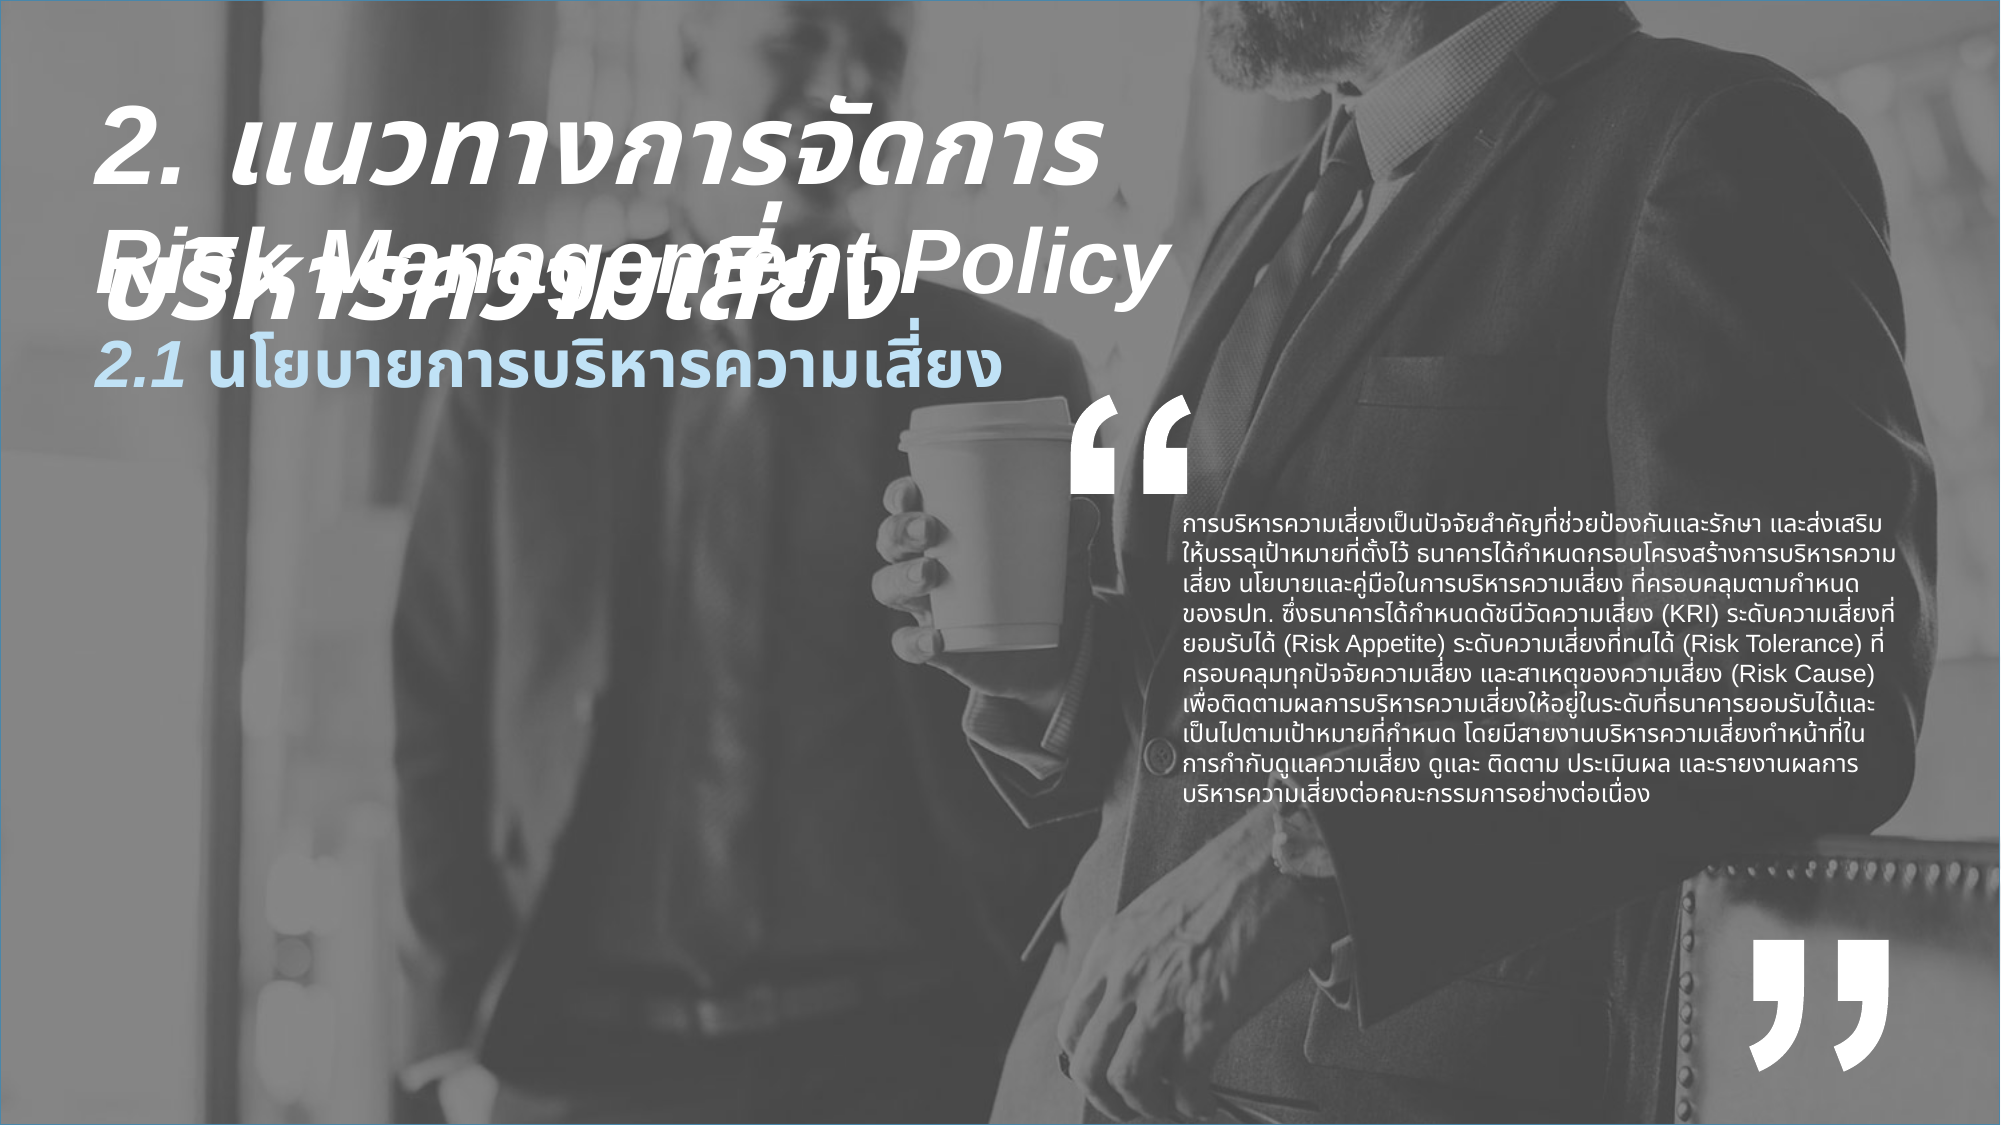

2. แนวทางการจัดการบริหารความเสี่ยง
Risk Management Policy
2.1 นโยบายการบริหารความเสี่ยง

การบริหารความเสี่ยงเป็นปัจจัยสำคัญที่ช่วยป้องกันและรักษา และส่งเสริมให้บรรลุเป้าหมายที่ตั้งไว้ ธนาคารได้กำหนดกรอบโครงสร้างการบริหารความเสี่ยง นโยบายและคู่มือในการบริหารความเสี่ยง ที่ครอบคลุมตามกำหนดของธปท. ซึ่งธนาคารได้กำหนดดัชนีวัดความเสี่ยง (KRI) ระดับความเสี่ยงที่ยอมรับได้ (Risk Appetite) ระดับความเสี่ยงที่ทนได้ (Risk Tolerance) ที่ครอบคลุมทุกปัจจัยความเสี่ยง และสาเหตุของความเสี่ยง (Risk Cause) เพื่อติดตามผลการบริหารความเสี่ยงให้อยู่ในระดับที่ธนาคารยอมรับได้และเป็นไปตามเป้าหมายที่กำหนด โดยมีสายงานบริหารความเสี่ยงทำหน้าที่ในการกำกับดูแลความเสี่ยง ดูและ ติดตาม ประเมินผล และรายงานผลการบริหารความเสี่ยงต่อคณะกรรมการอย่างต่อเนื่อง